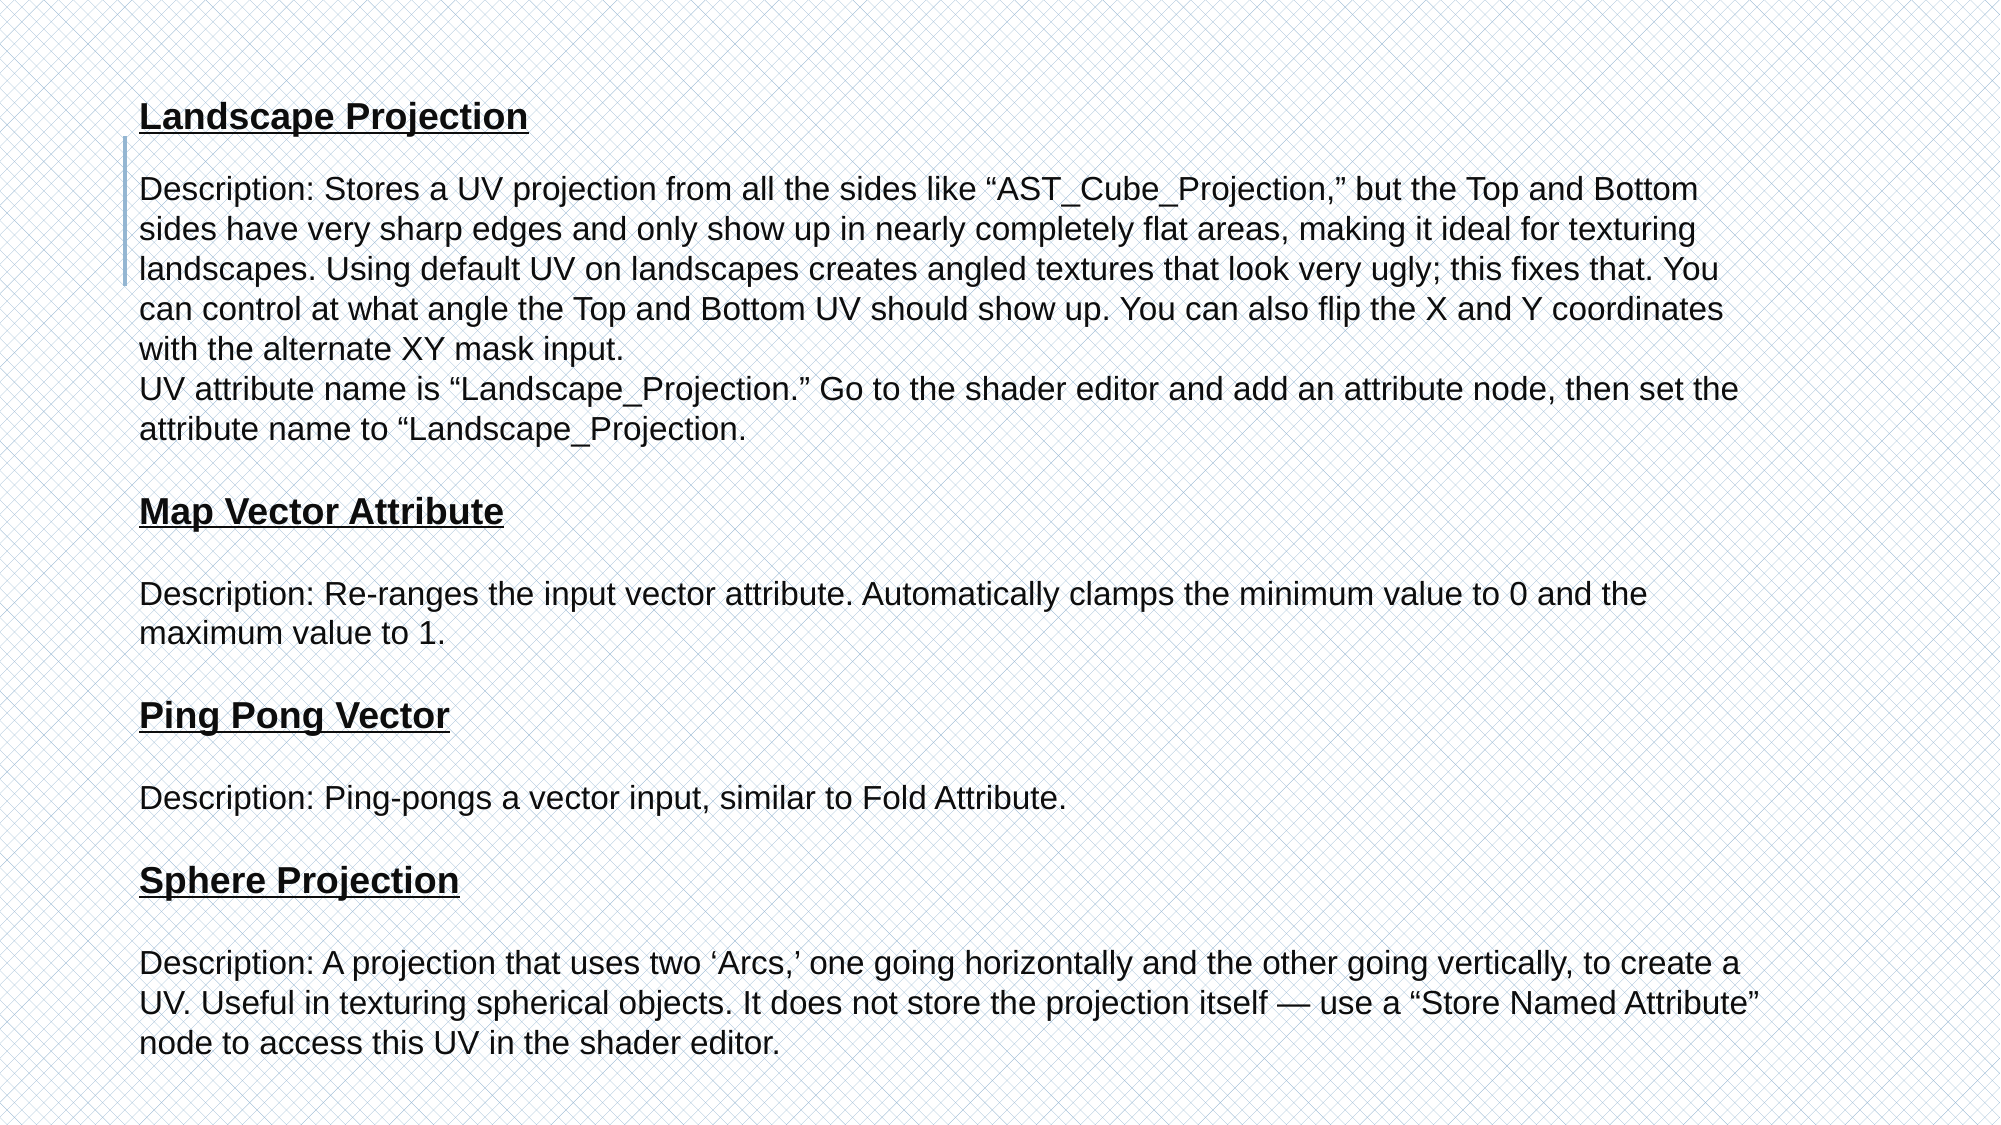

# Landscape Projection Description: Stores a UV projection from all the sides like “AST_Cube_Projection,” but the Top and Bottom sides have very sharp edges and only show up in nearly completely flat areas, making it ideal for texturing landscapes. Using default UV on landscapes creates angled textures that look very ugly; this fixes that. You can control at what angle the Top and Bottom UV should show up. You can also flip the X and Y coordinates with the alternate XY mask input. UV attribute name is “Landscape_Projection.” Go to the shader editor and add an attribute node, then set the attribute name to “Landscape_Projection. Map Vector Attribute Description: Re‑ranges the input vector attribute. Automatically clamps the minimum value to 0 and the maximum value to 1. Ping Pong Vector Description: Ping‑pongs a vector input, similar to Fold Attribute. Sphere Projection Description: A projection that uses two ‘Arcs,’ one going horizontally and the other going vertically, to create a UV. Useful in texturing spherical objects. It does not store the projection itself — use a “Store Named Attribute” node to access this UV in the shader editor.